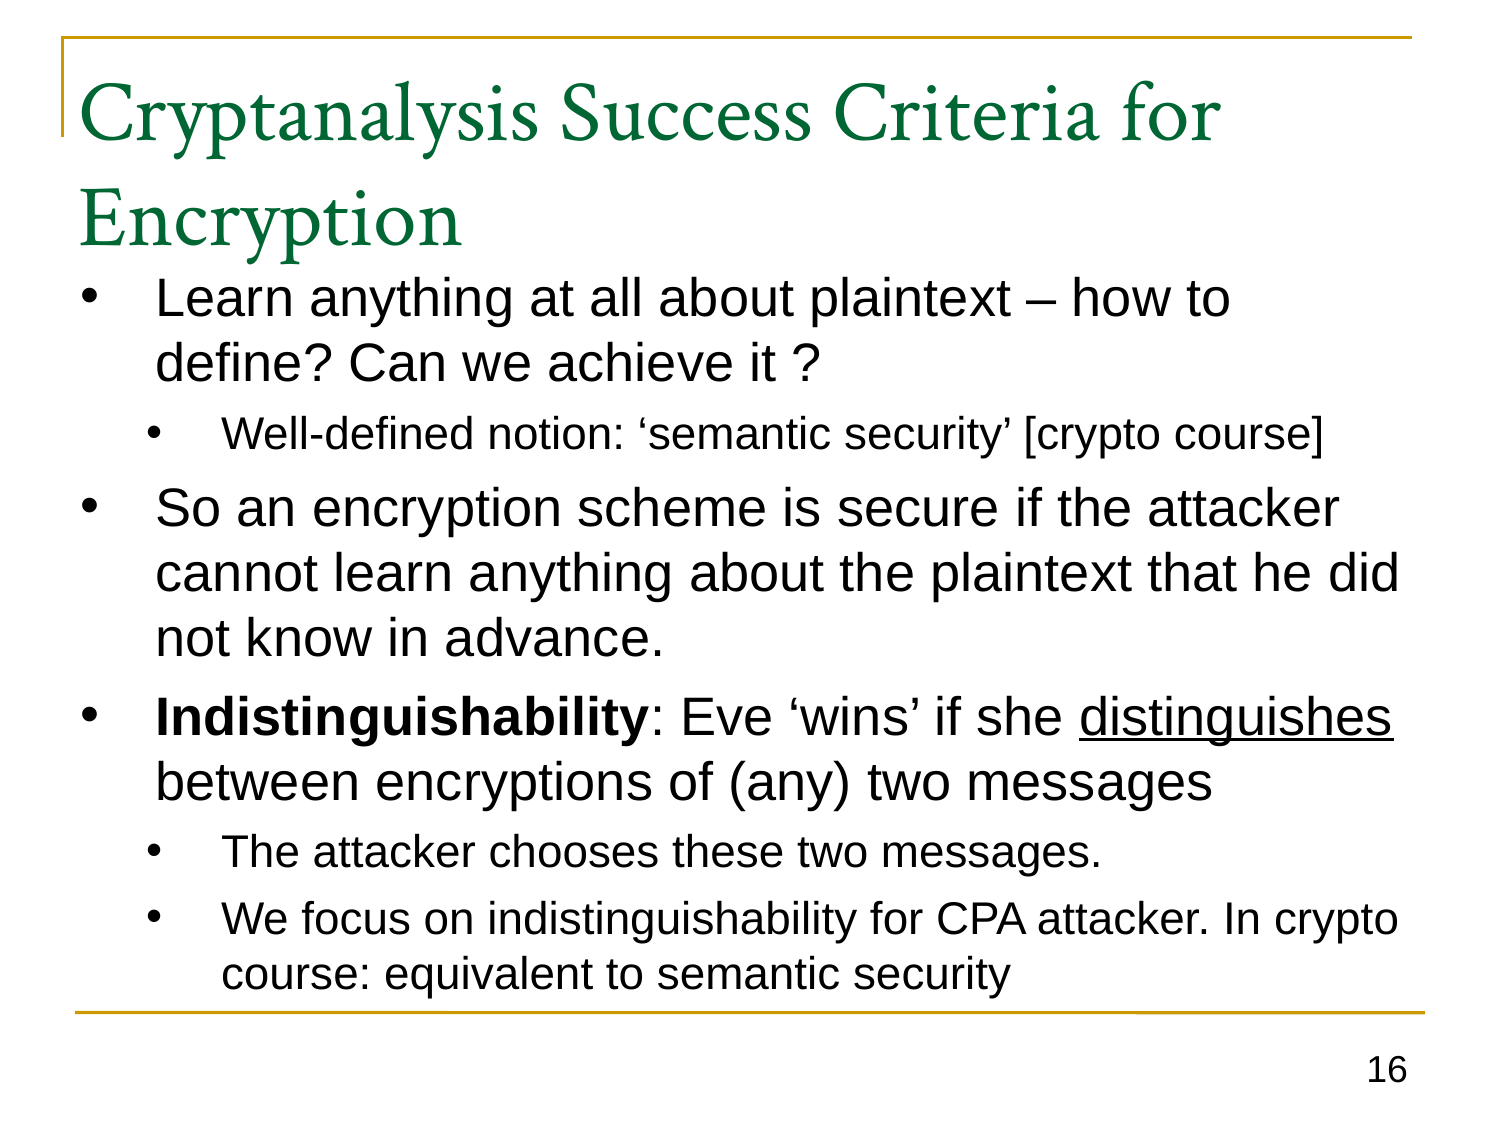

# Cryptanalysis Success Criteria for Encryption
Learn anything at all about plaintext – how to define? Can we achieve it ?
Well-defined notion: ‘semantic security’ [crypto course]
So an encryption scheme is secure if the attacker cannot learn anything about the plaintext that he did not know in advance.
Indistinguishability: Eve ‘wins’ if she distinguishes between encryptions of (any) two messages
The attacker chooses these two messages.
We focus on indistinguishability for CPA attacker. In crypto course: equivalent to semantic security
16